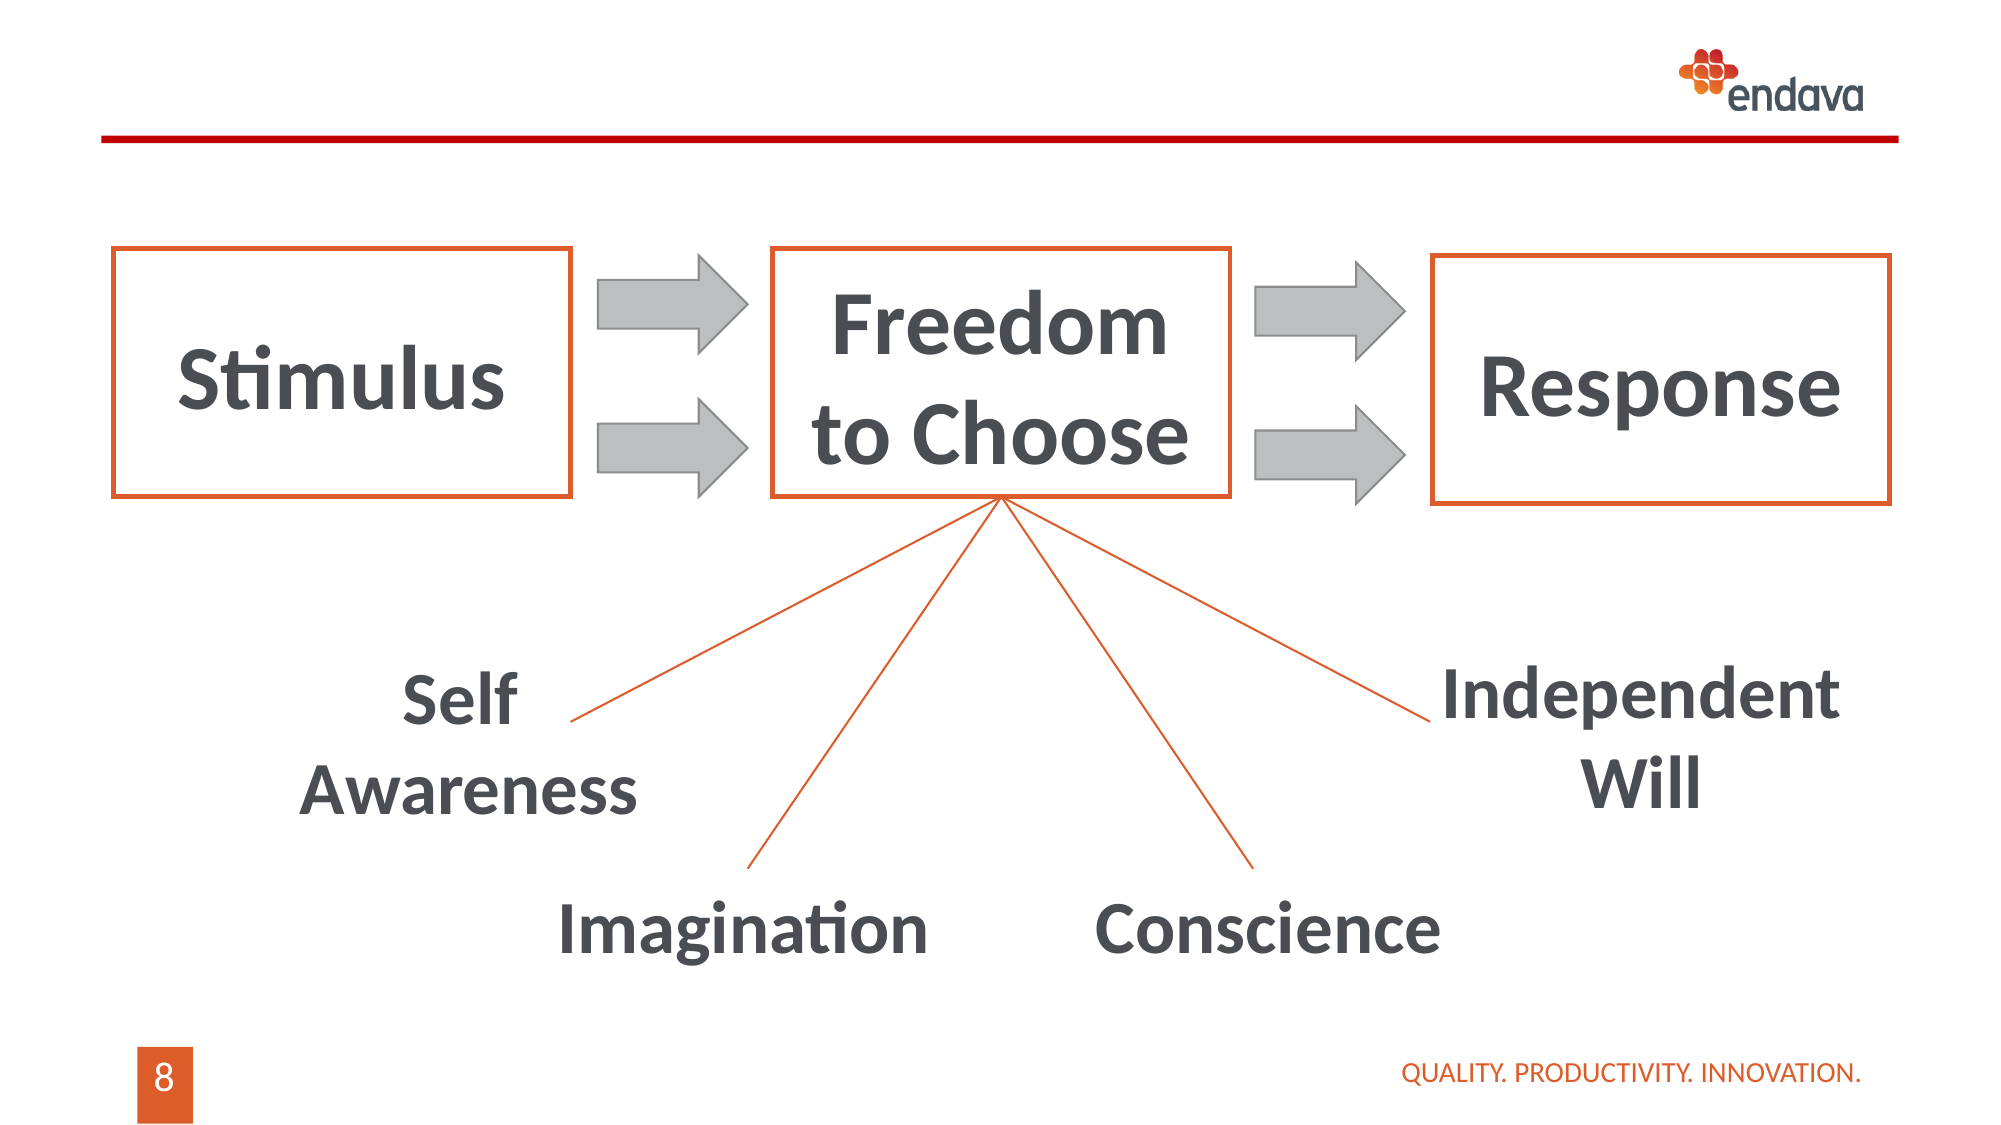

#

Freedom to Choose
Stimulus

Response

Independent Will
Self
Awareness
Conscience
Imagination
QUALITY. PRODUCTIVITY. INNOVATION.